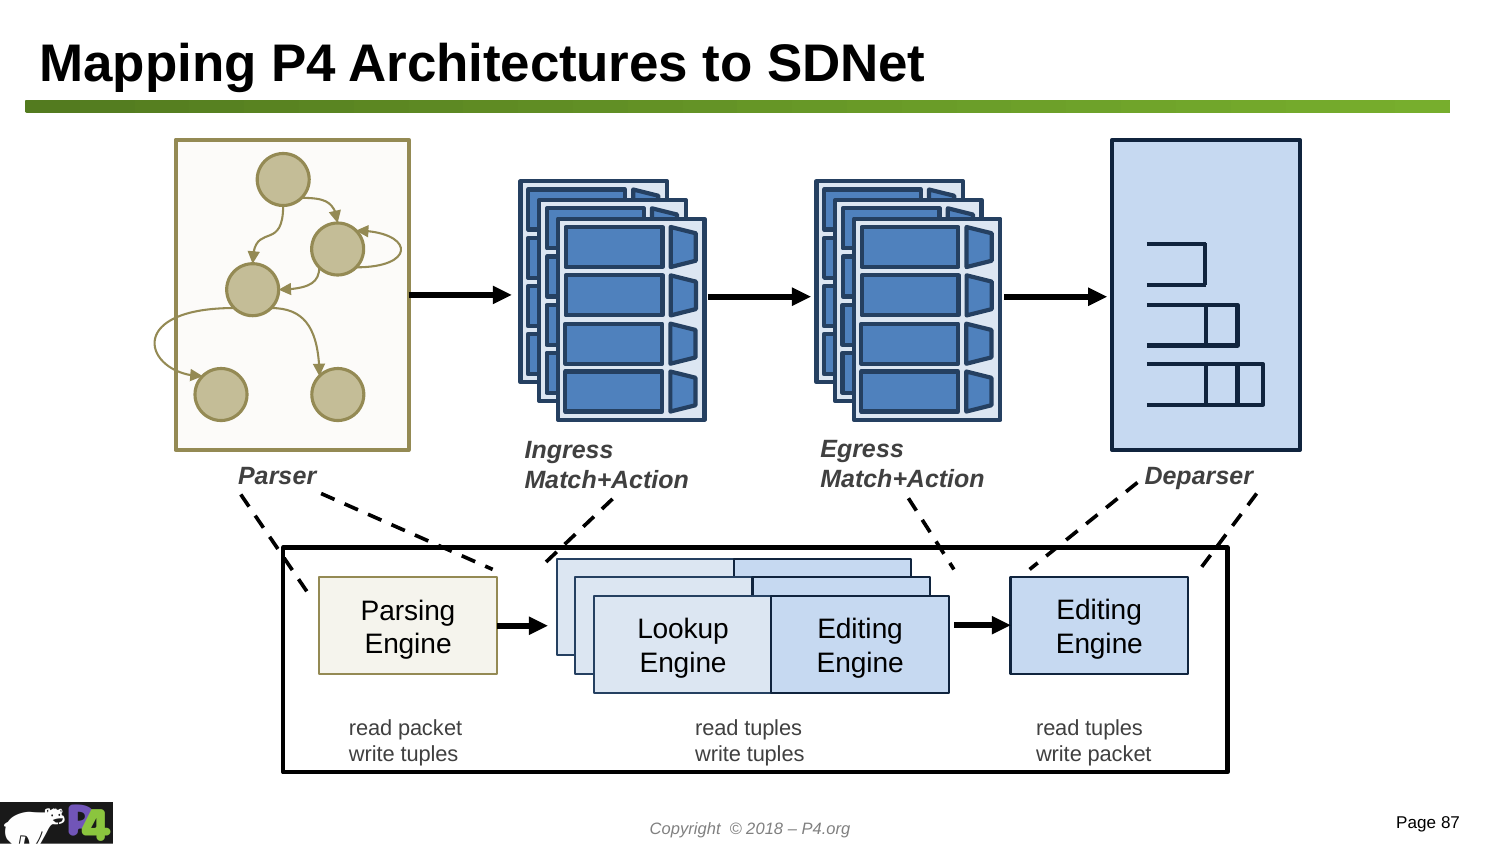

# Mapping P4 Architectures to SDNet

Egress
Match+Action
Ingress
Match+Action
Parser
Deparser

Lookup
Engine
Editing
Engine
Lookup
Engine
Editing
Engine
Lookup
Engine
Editing
Engine
Editing
Engine
Parsing
Engine
read packet
write tuples
read tuples
write tuples
read tuples
write packet
Page 87